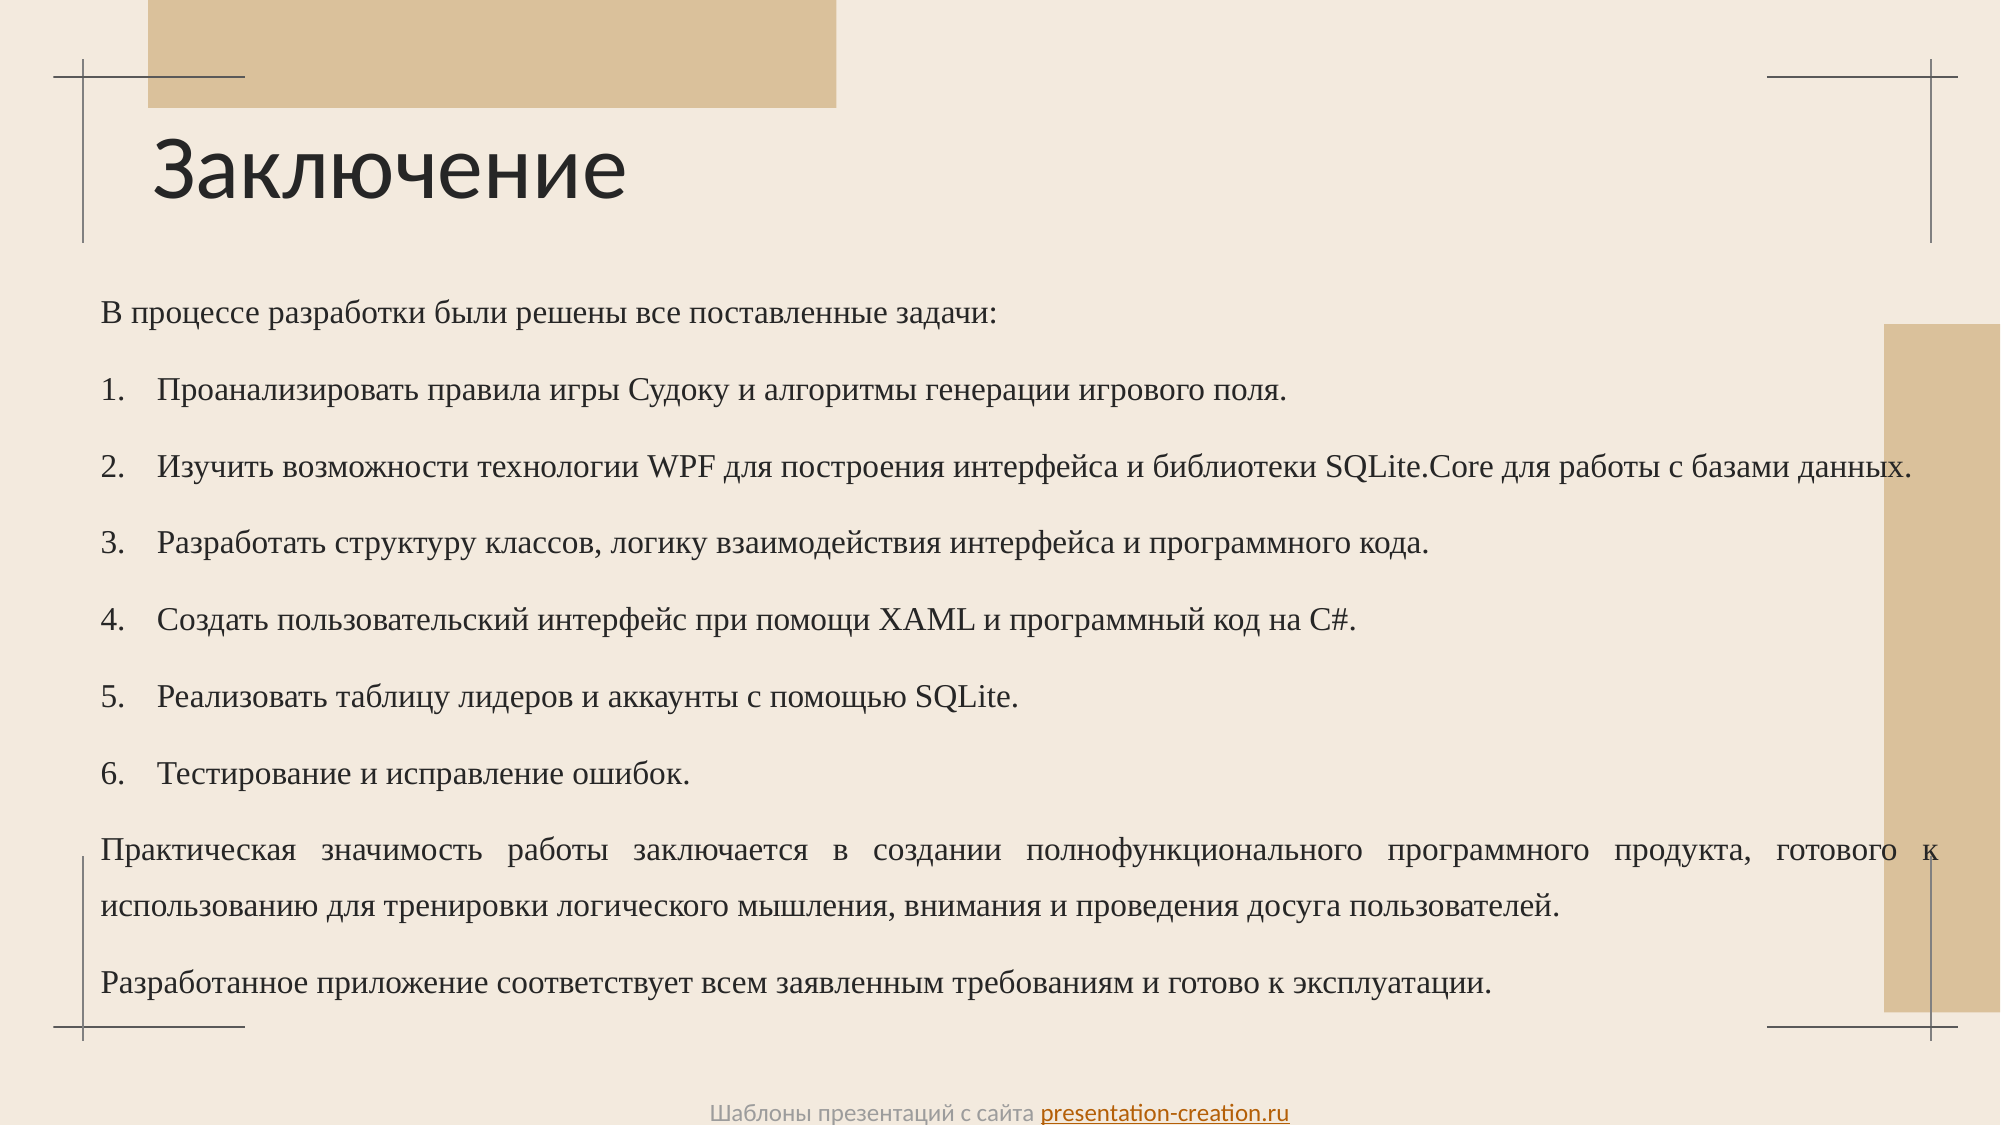

# Заключение
В процессе разработки были решены все поставленные задачи:
Проанализировать правила игры Судоку и алгоритмы генерации игрового поля.
Изучить возможности технологии WPF для построения интерфейса и библиотеки SQLite.Core для работы с базами данных.
Разработать структуру классов, логику взаимодействия интерфейса и программного кода.
Создать пользовательский интерфейс при помощи XAML и программный код на C#.
Реализовать таблицу лидеров и аккаунты с помощью SQLite.
Тестирование и исправление ошибок.
Практическая значимость работы заключается в создании полнофункционального программного продукта, готового к использованию для тренировки логического мышления, внимания и проведения досуга пользователей.
Разработанное приложение соответствует всем заявленным требованиям и готово к эксплуатации.
Шаблоны презентаций с сайта presentation-creation.ru